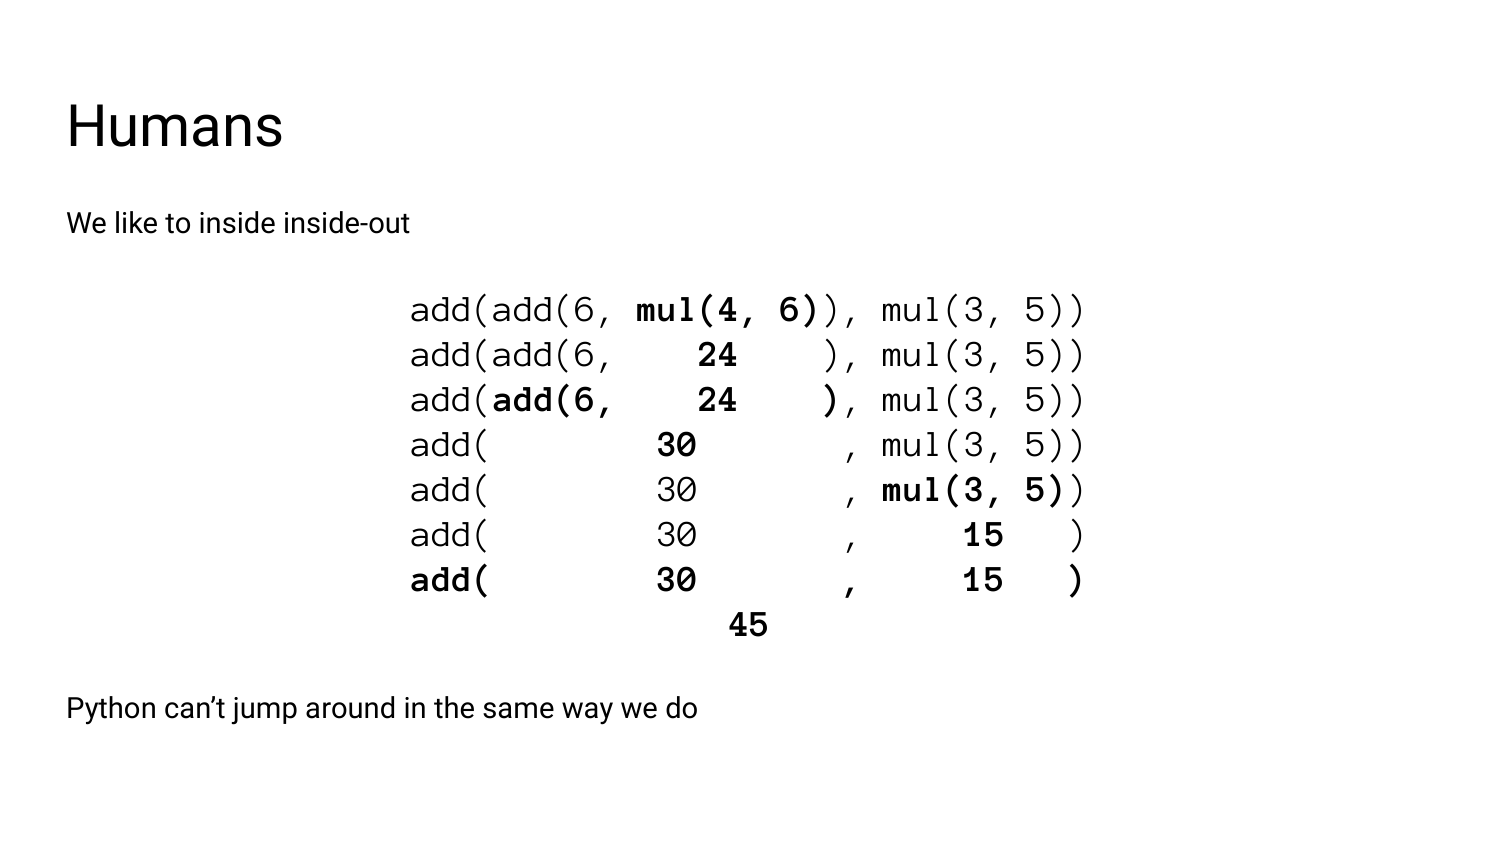

# Humans
We like to inside inside-out

add(add(6, mul(4, 6)), mul(3, 5))
add(add(6,    24    ), mul(3, 5))
add(add(6,    24    ), mul(3, 5))
add(        30       , mul(3, 5))
add(        30       , mul(3, 5))
add(        30       ,     15   )
add(        30       ,     15   )
45

Python can’t jump around in the same way we do